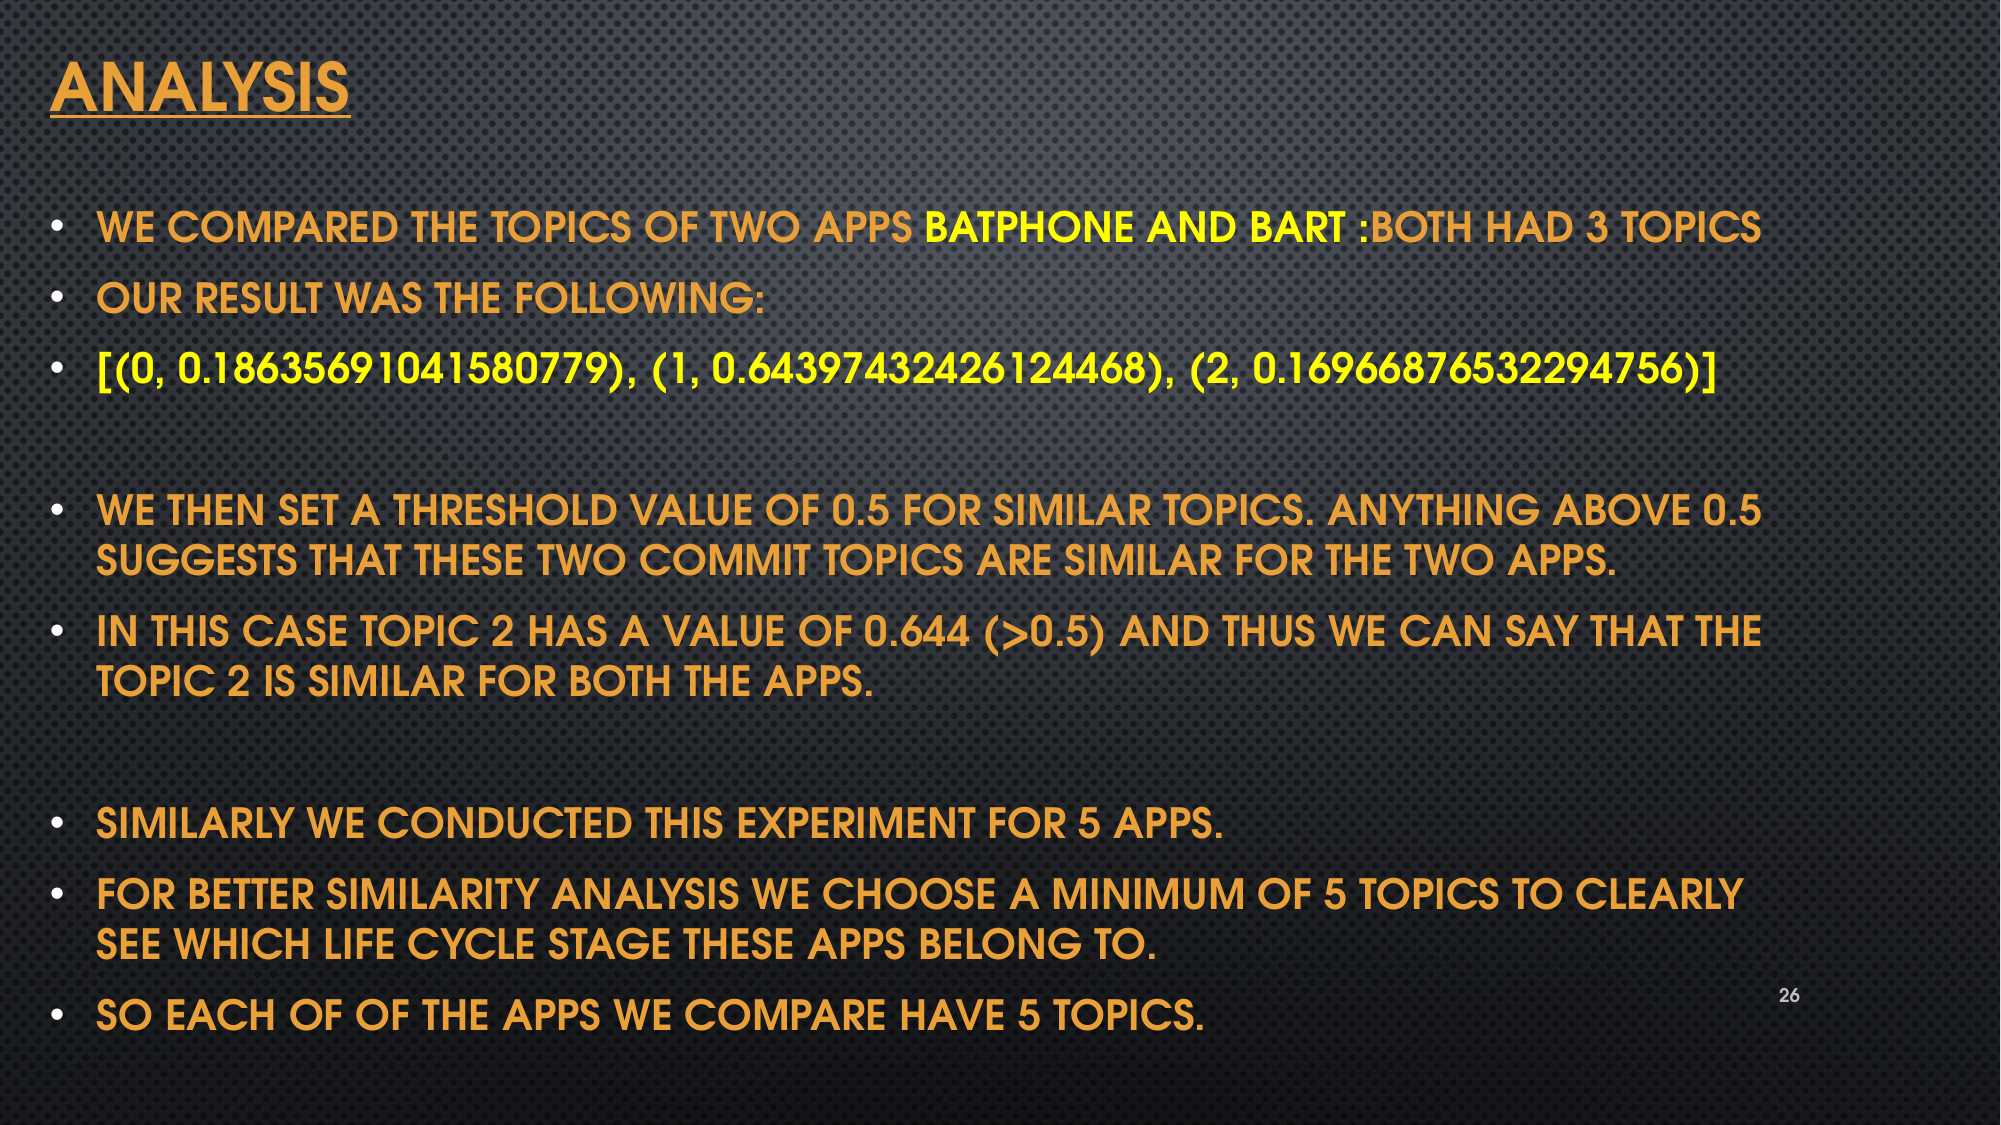

# analysis
We compared the topics of two apps batphone and bart :both had 3 topics
our result was the following:
[(0, 0.18635691041580779), (1, 0.64397432426124468), (2, 0.16966876532294756)]

we then set a threshold value of 0.5 for similar topics. Anything above 0.5 suggests that these two commit topics are similar for the two apps.
In this case topic 2 has a value of 0.644 (>0.5) and thus we can say that the topic 2 is similar for both the apps.

Similarly we conducted this experiment for 5 apps.
for better similarity analysis we choose a minimum of 5 topics to clearly see which life cycle stage these apps belong to.
So each of of the apps we compare have 5 topics.

26